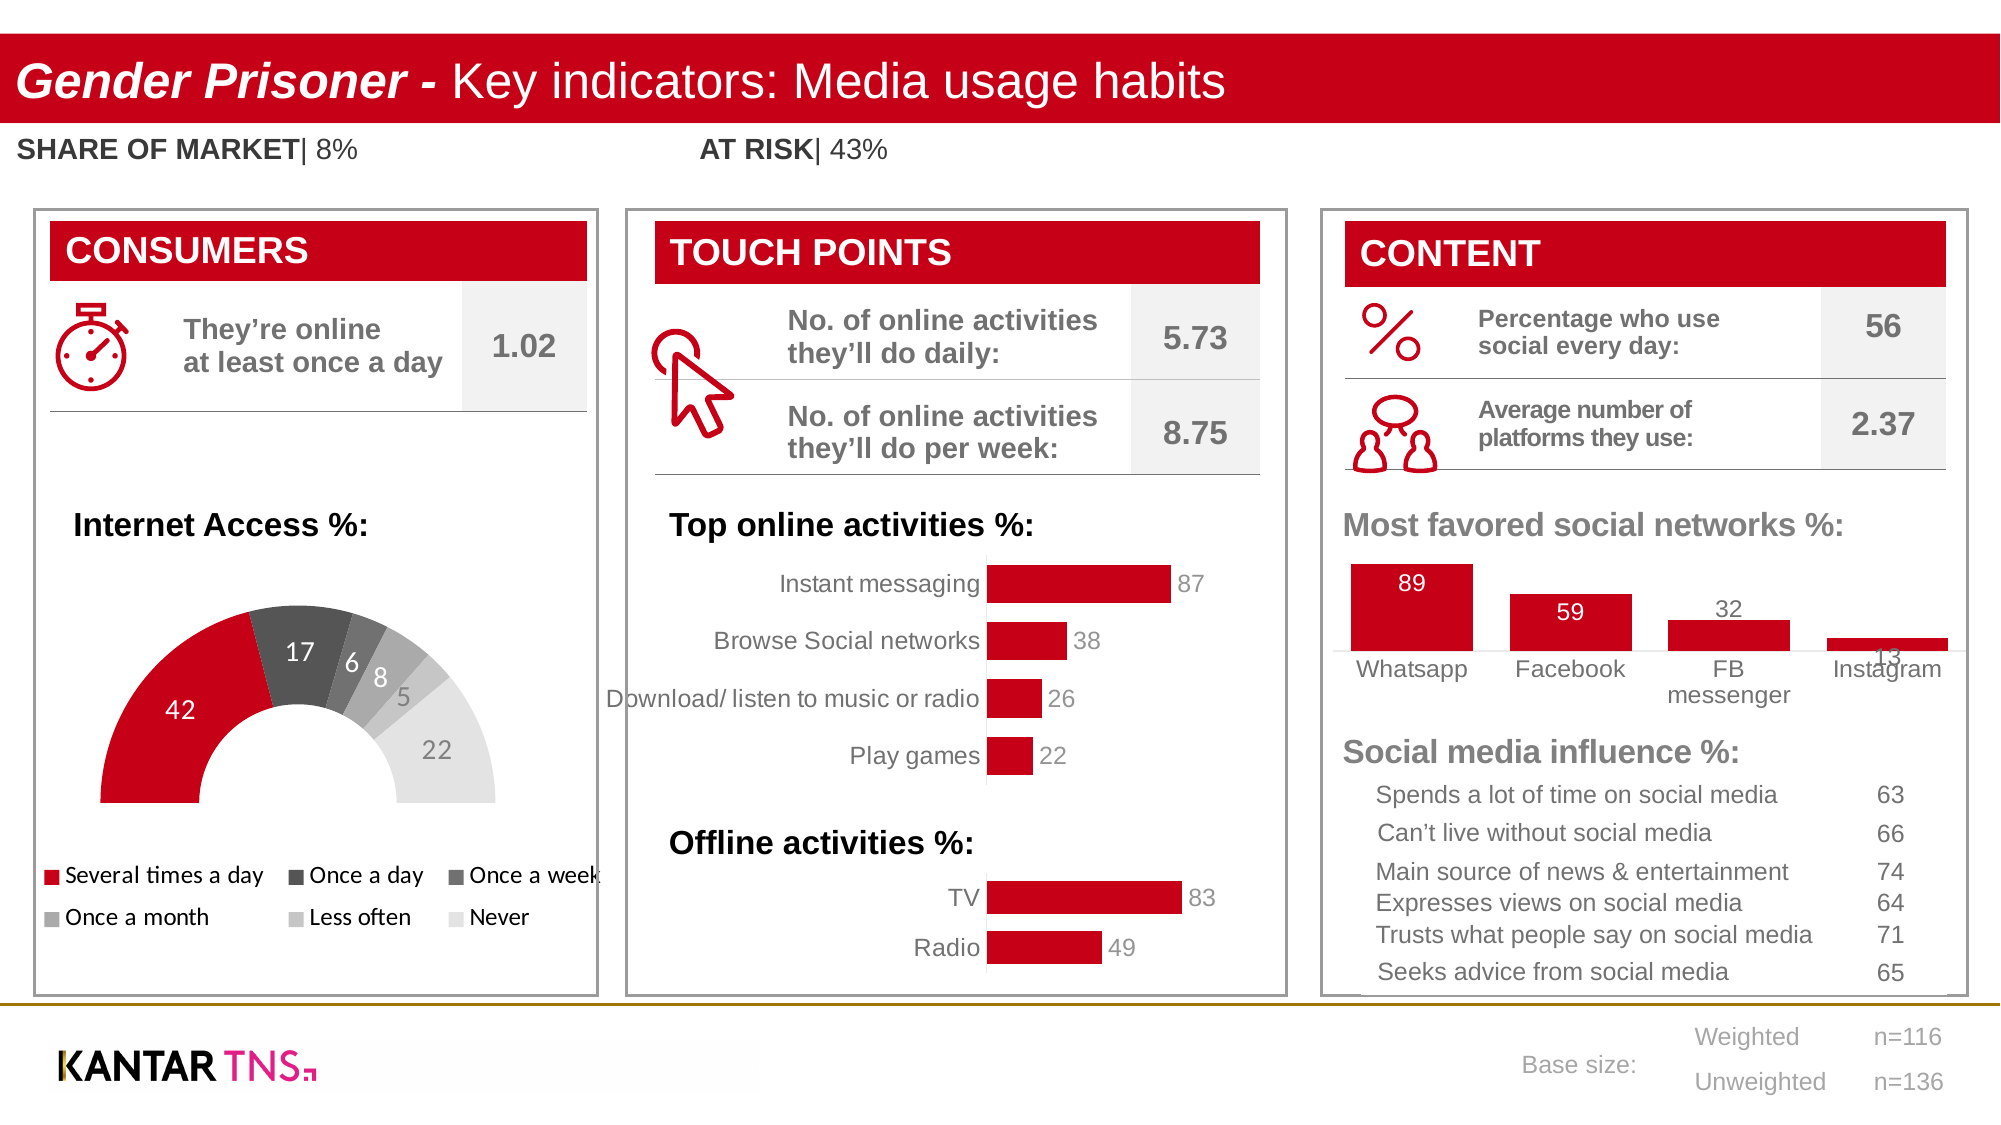

Gender Prisoner - Key indicators: Media usage habits
SHARE OF market| 8%
At risk| 43%

| CONSUMERS |  |
| --- | --- |
| They’re online at least once a day | 1.02 |
| CONTENT |  |
| --- | --- |
| Percentage who use social every day: | 56 |
| Average number of platforms they use: | 2.37 |
|  |  |
| TOUCH POINTS |  |
| --- | --- |
| No. of online activities they’ll do daily: | 5.73 |
| No. of online activities they’ll do per week: | 8.75 |

Internet Access %:
|  |
| --- |
Top online activities %:
Most favored social networks %:

### Chart

| Category | Column1 |
|---|---|
| Instant messaging | 87.0 |
| Browse Social networks | 38.0 |
| Download/ listen to music or radio | 26.0 |
| Play games | 22.0 |

### Chart

| Category | Series 1 |
|---|---|
| Whatsapp | 89.0 |
| Facebook | 59.0 |
| FB messenger | 32.0 |
| Instagram | 13.0 |

### Chart

| Category | Spalte1 |
|---|---|
| Several times a day | 42.0 |
| Once a day | 17.0 |
| Once a week | 6.0 |
| Once a month | 8.0 |
| Less often | 5.0 |
| Never | 22.0 |
| Rest | 100.0 |
Social media influence %:
| Spends a lot of time on social media | 63 |
| --- | --- |
| Can’t live without social media | 66 |
| Main source of news & entertainment | 74 |
| Expresses views on social media | 64 |
| Trusts what people say on social media | 71 |
| Seeks advice from social media | 65 |
Offline activities %:

### Chart

| Category | Column1 |
|---|---|
| TV | 83.0 |
| Radio | 49.0 |
| Weighted | n=116 |
| --- | --- |
| Unweighted | n=136 |
Base size: